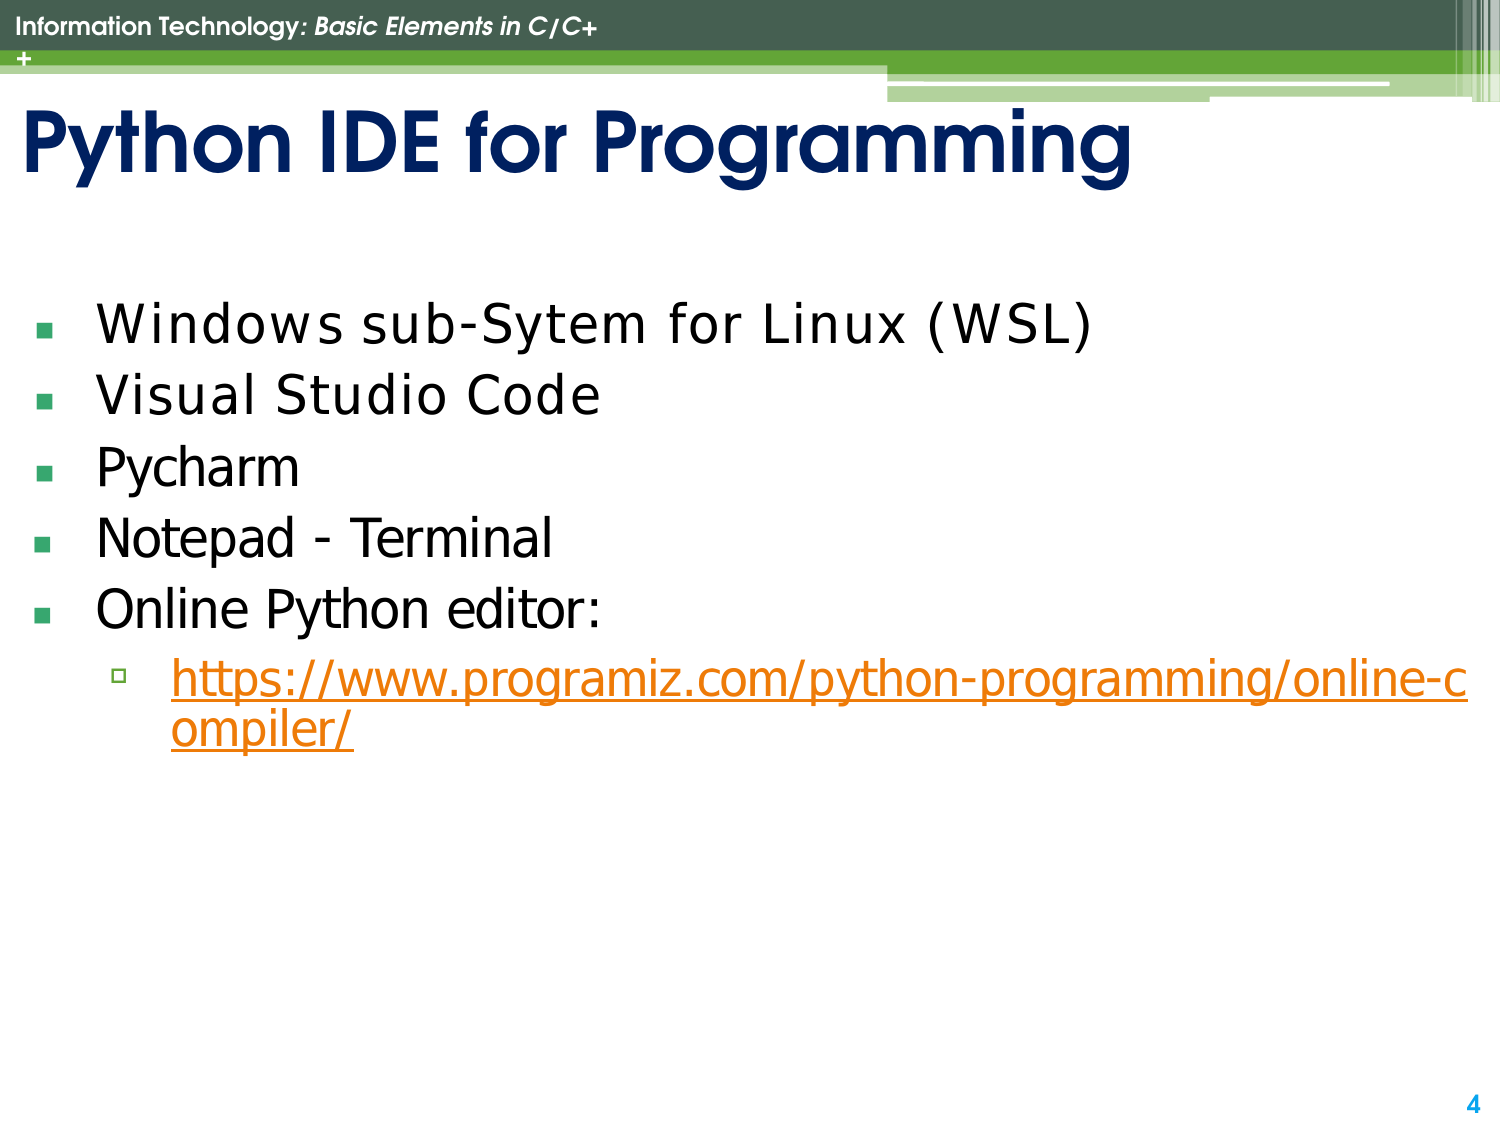

# Python IDE for Programming

Windows sub-Sytem for Linux (WSL)
Visual Studio Code
Pycharm
Notepad - Terminal
Online Python editor:
https://www.programiz.com/python-programming/online-compiler/